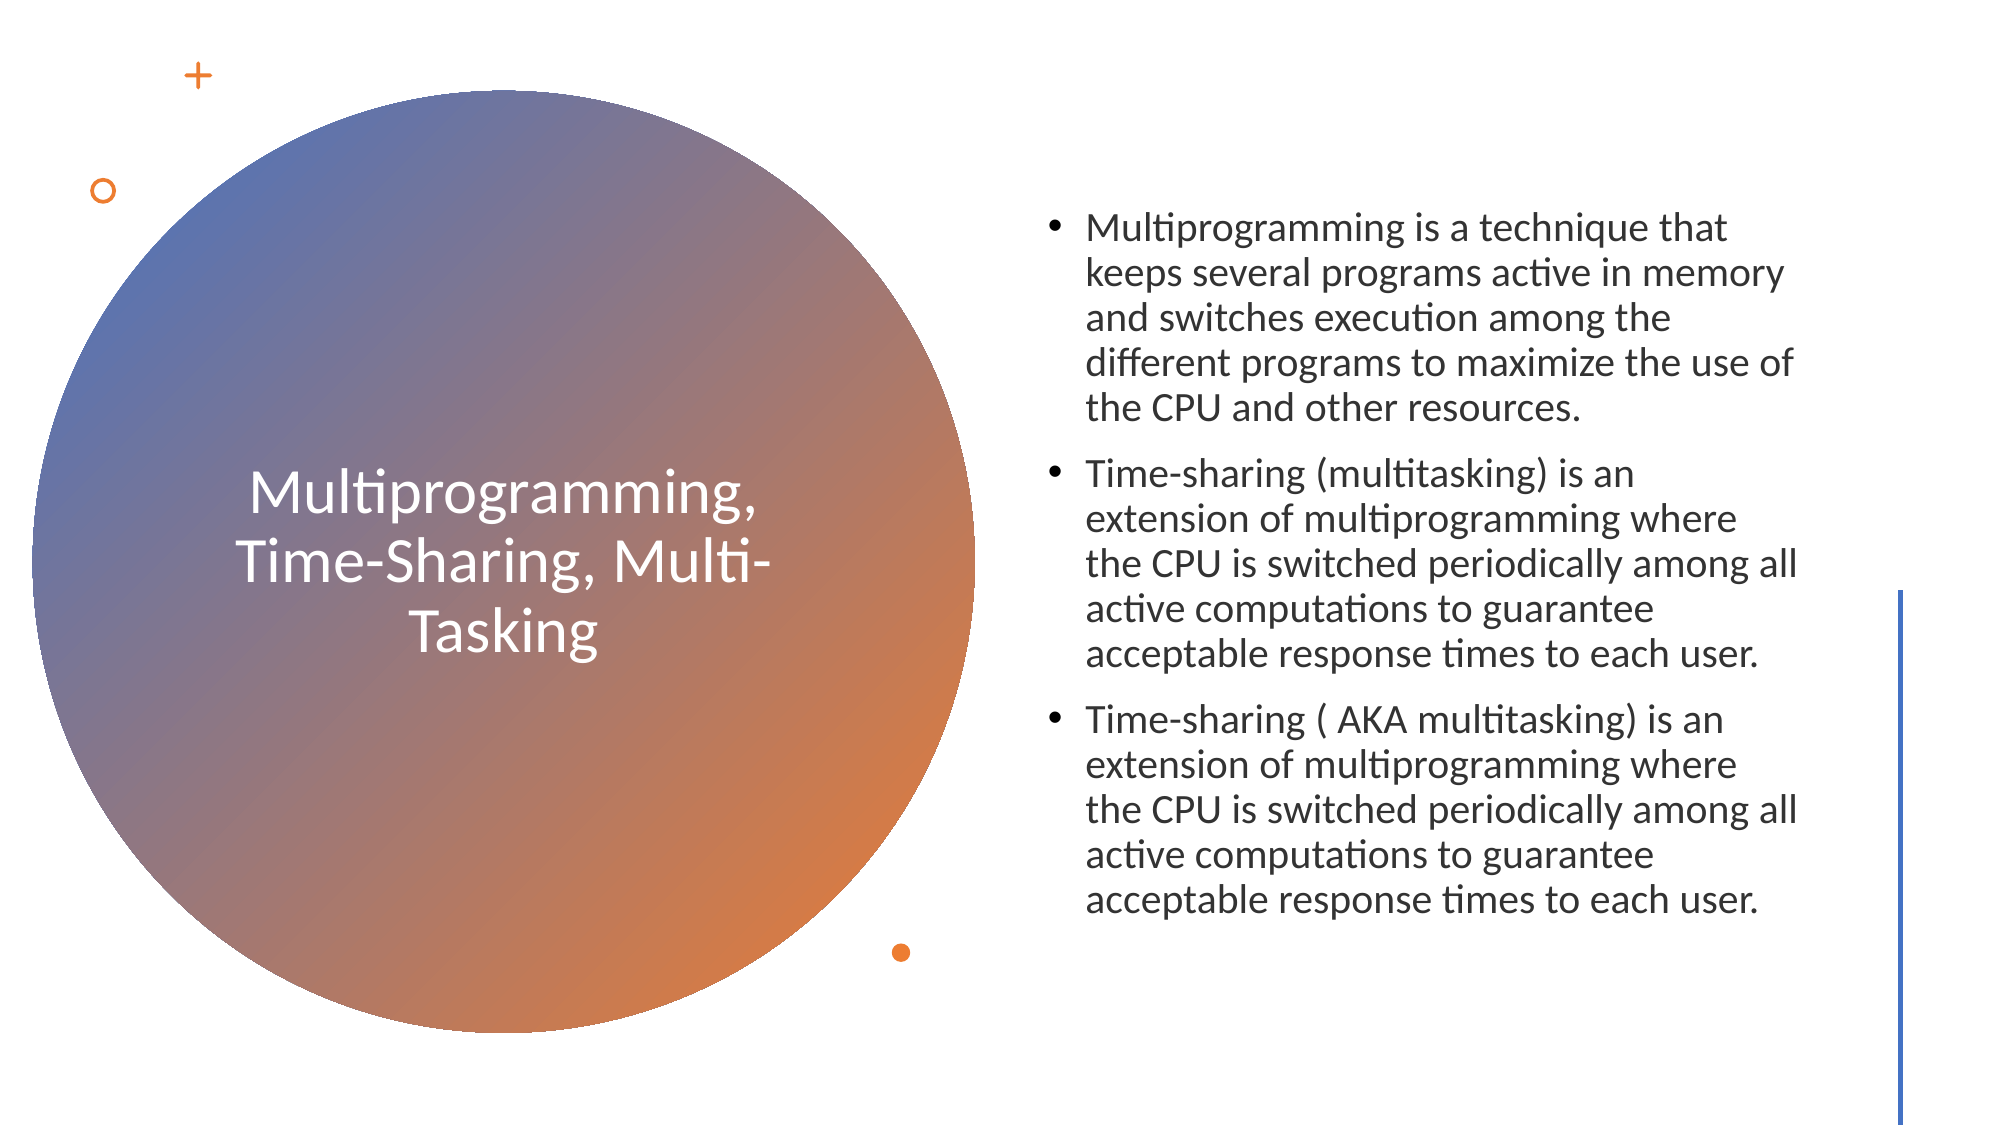

Multiprogramming is a technique that keeps several programs active in memory and switches execution among the different programs to maximize the use of the CPU and other resources.
Time-sharing (multitasking) is an extension of multiprogramming where the CPU is switched periodically among all active computations to guarantee acceptable response times to each user.
Time-sharing ( AKA multitasking) is an extension of multiprogramming where the CPU is switched periodically among all active computations to guarantee acceptable response times to each user.

# Multiprogramming, Time-Sharing, Multi-Tasking